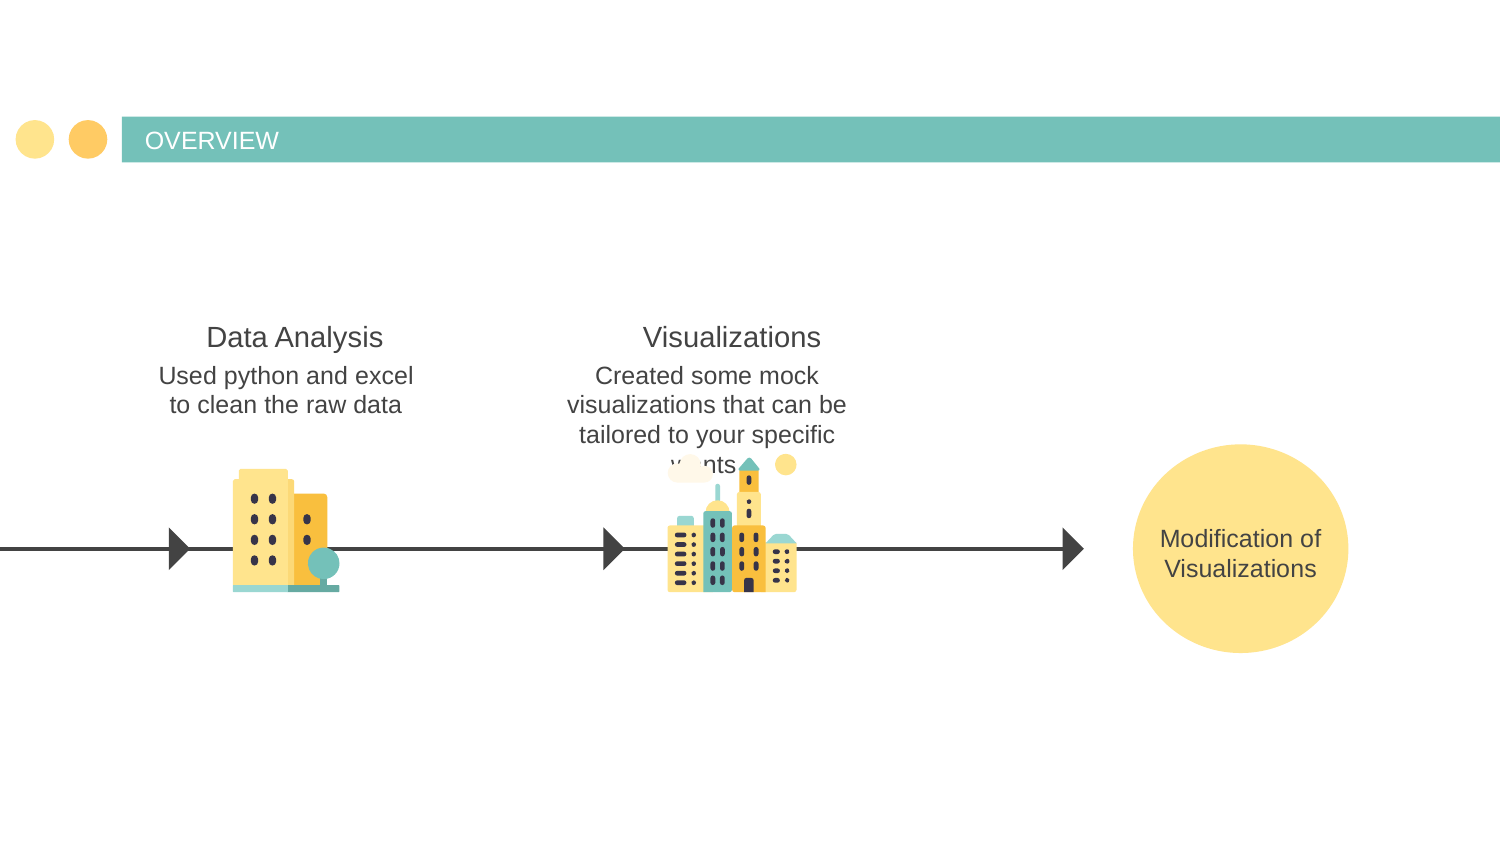

# OVERVIEW
Data Analysis
Visualizations
Used python and excel to clean the raw data

Created some mock visualizations that can be tailored to your specific wants

Modification of Visualizations